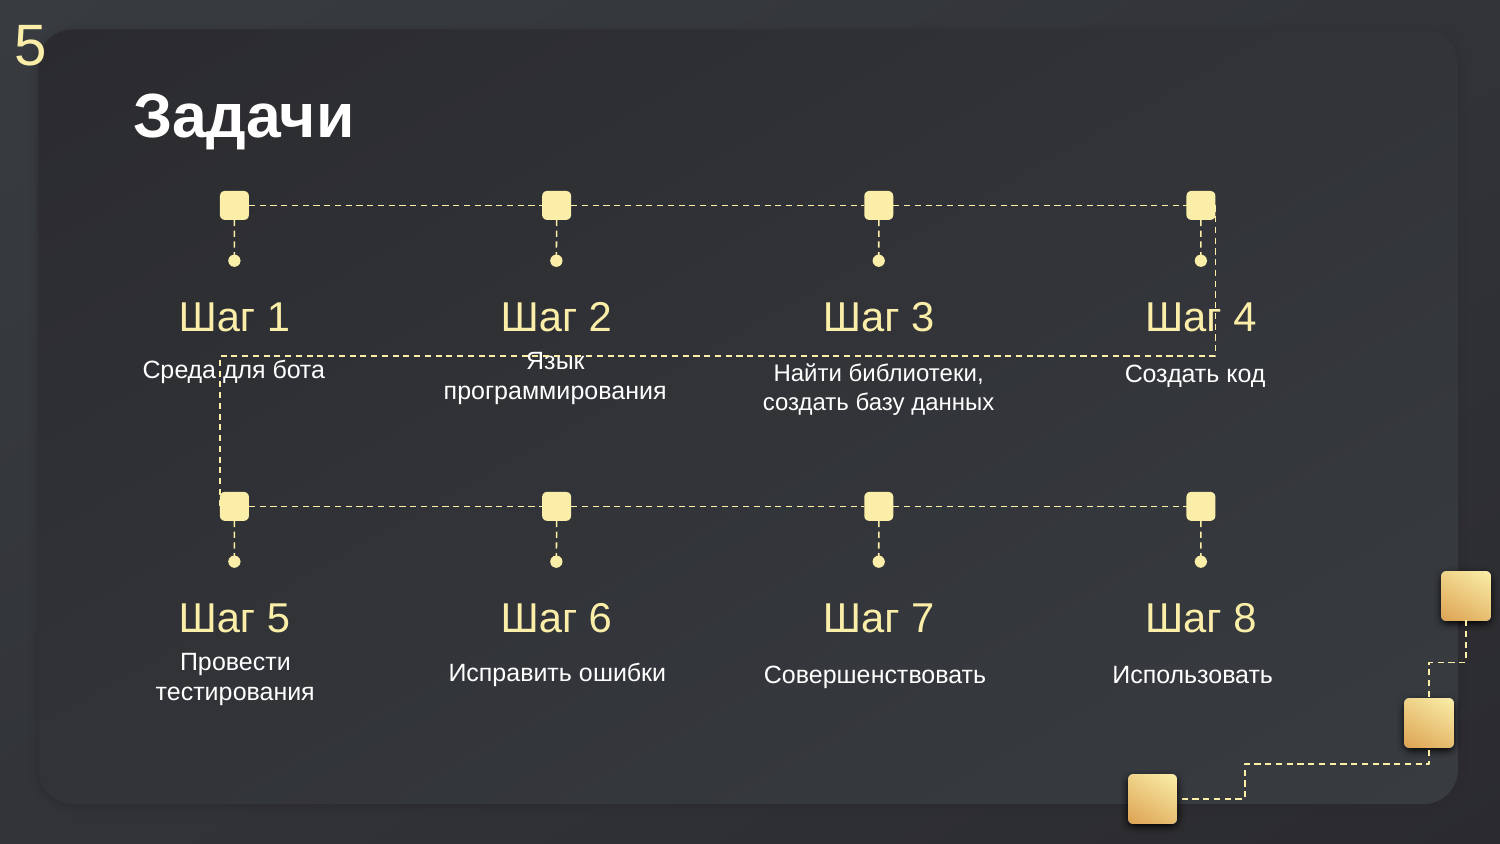

5
# Задачи

Шаг 1
Шаг 2
Шаг 3
Шаг 4
Язык программирования
Среда для бота
Найти библиотеки, создать базу данных
Создать код

Шаг 5
Шаг 6
Шаг 7
Шаг 8
Провести тестирования
Исправить ошибки
Совершенствовать
Использовать